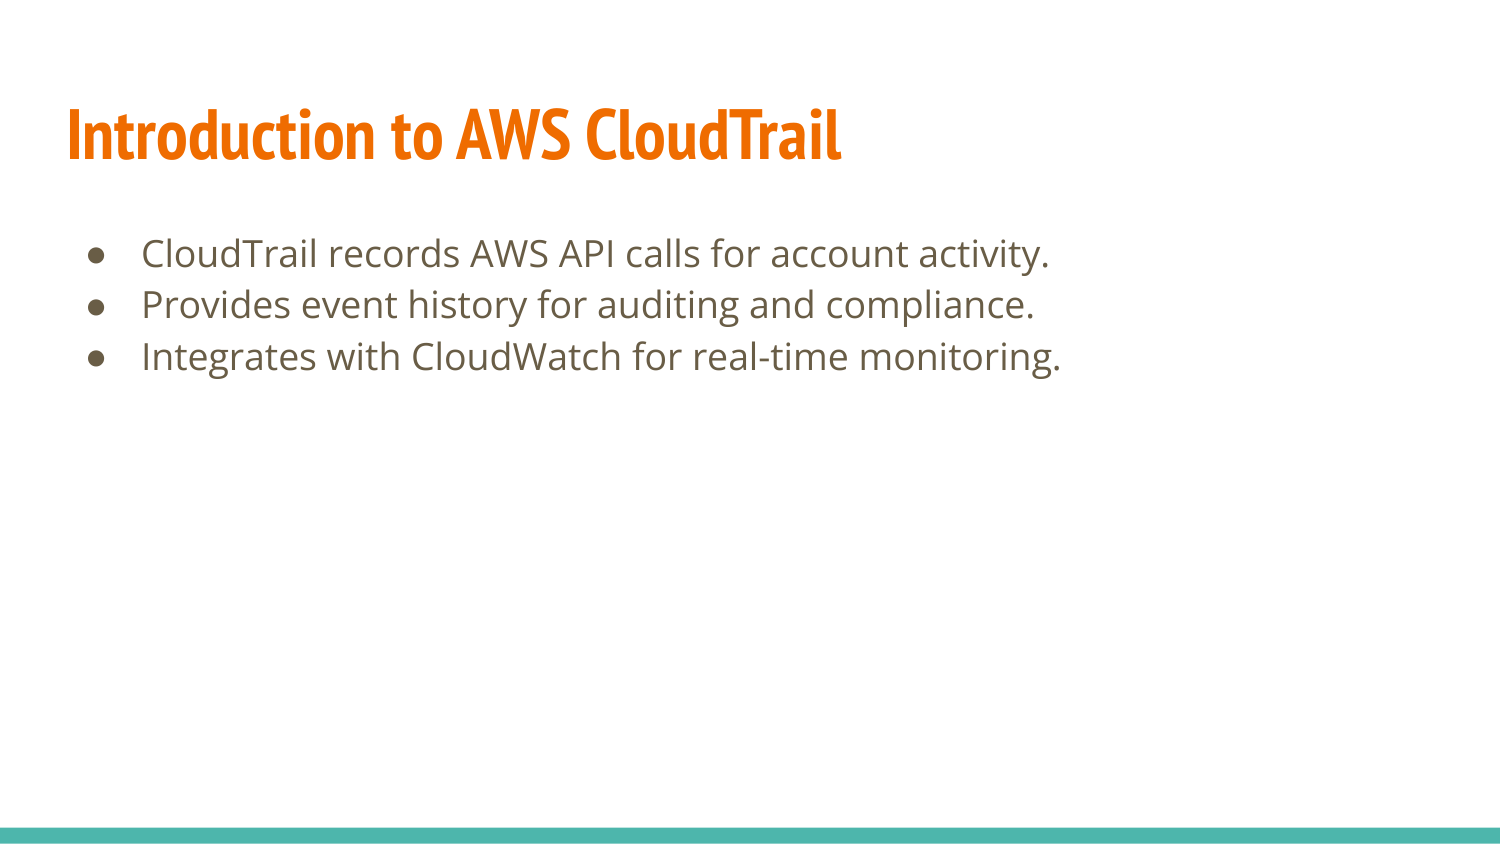

# Introduction to AWS CloudTrail
CloudTrail records AWS API calls for account activity.
Provides event history for auditing and compliance.
Integrates with CloudWatch for real-time monitoring.